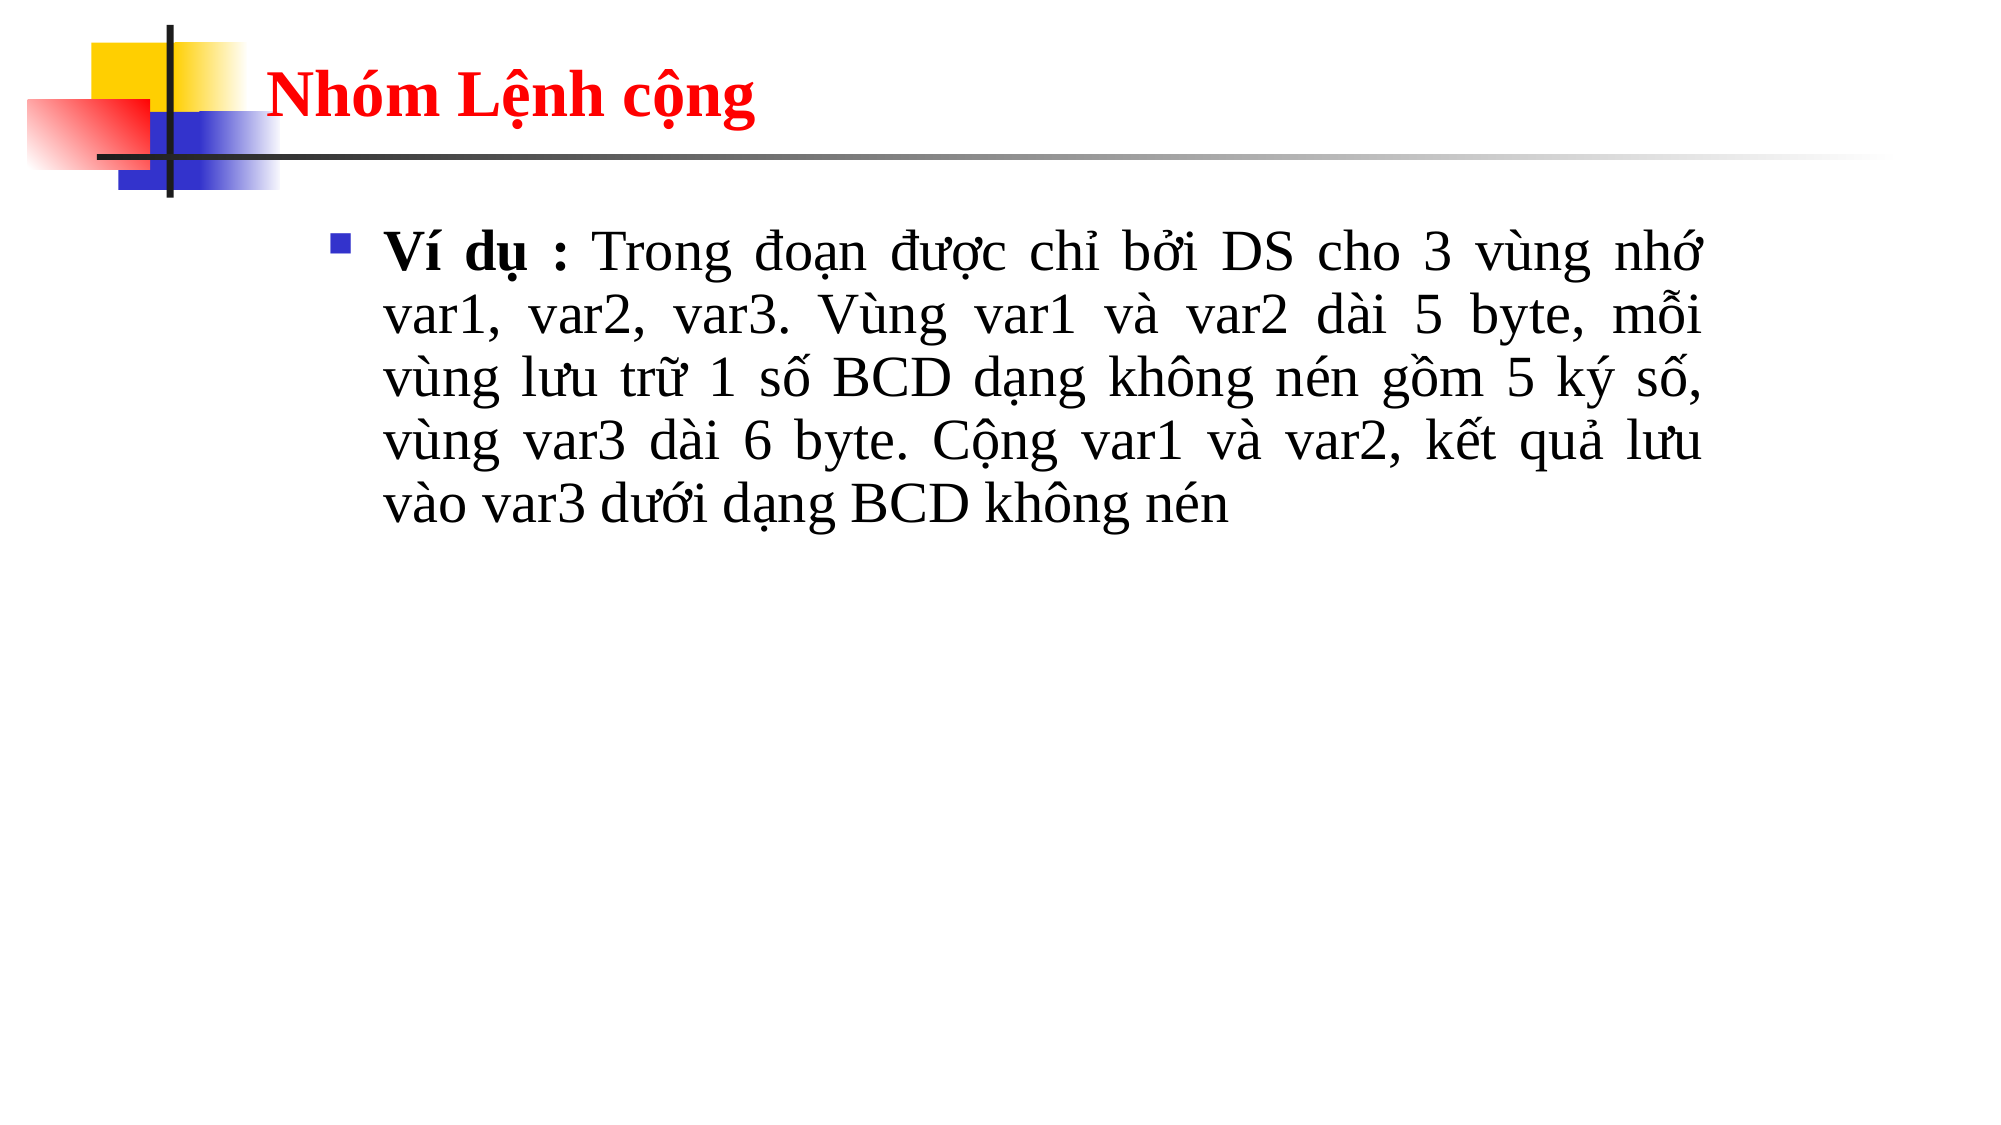

# Nhóm Lệnh cộng
Ví dụ : Trong đoạn được chỉ bởi DS cho 3 vùng nhớ var1, var2, var3. Vùng var1 và var2 dài 5 byte, mỗi vùng lưu trữ 1 số BCD dạng không nén gồm 5 ký số, vùng var3 dài 6 byte. Cộng var1 và var2, kết quả lưu vào var3 dưới dạng BCD không nén